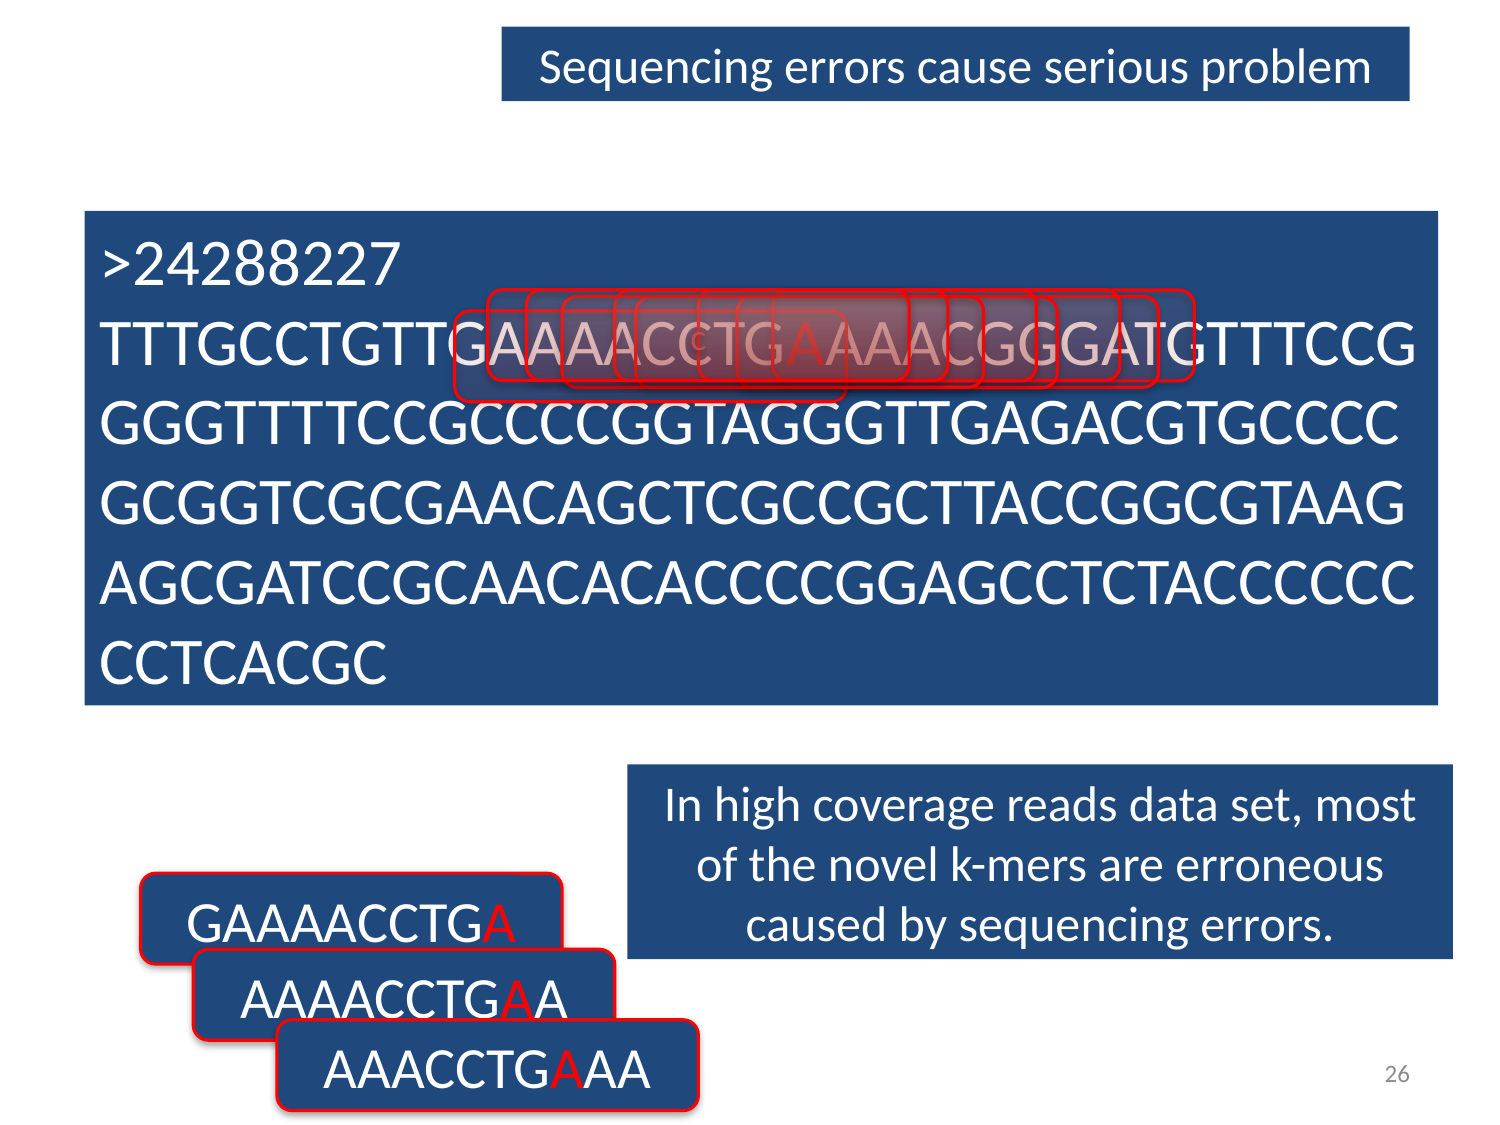

Sequencing errors cause serious problem
>24288227
TTTGCCTGTTGAAAACCTGAAAACGGGATGTTTCCGGGGTTTTCCGCCCCGGTAGGGTTGAGACGTGCCCCGCGGTCGCGAACAGCTCGCCGCTTACCGGCGTAAGAGCGATCCGCAACACACCCCGGAGCCTCTACCCCCCCCTCACGC
c

In high coverage reads data set, most of the novel k-mers are erroneous caused by sequencing errors.
GAAAACCTGA
AAAACCTGAA
AAACCTGAAA
26